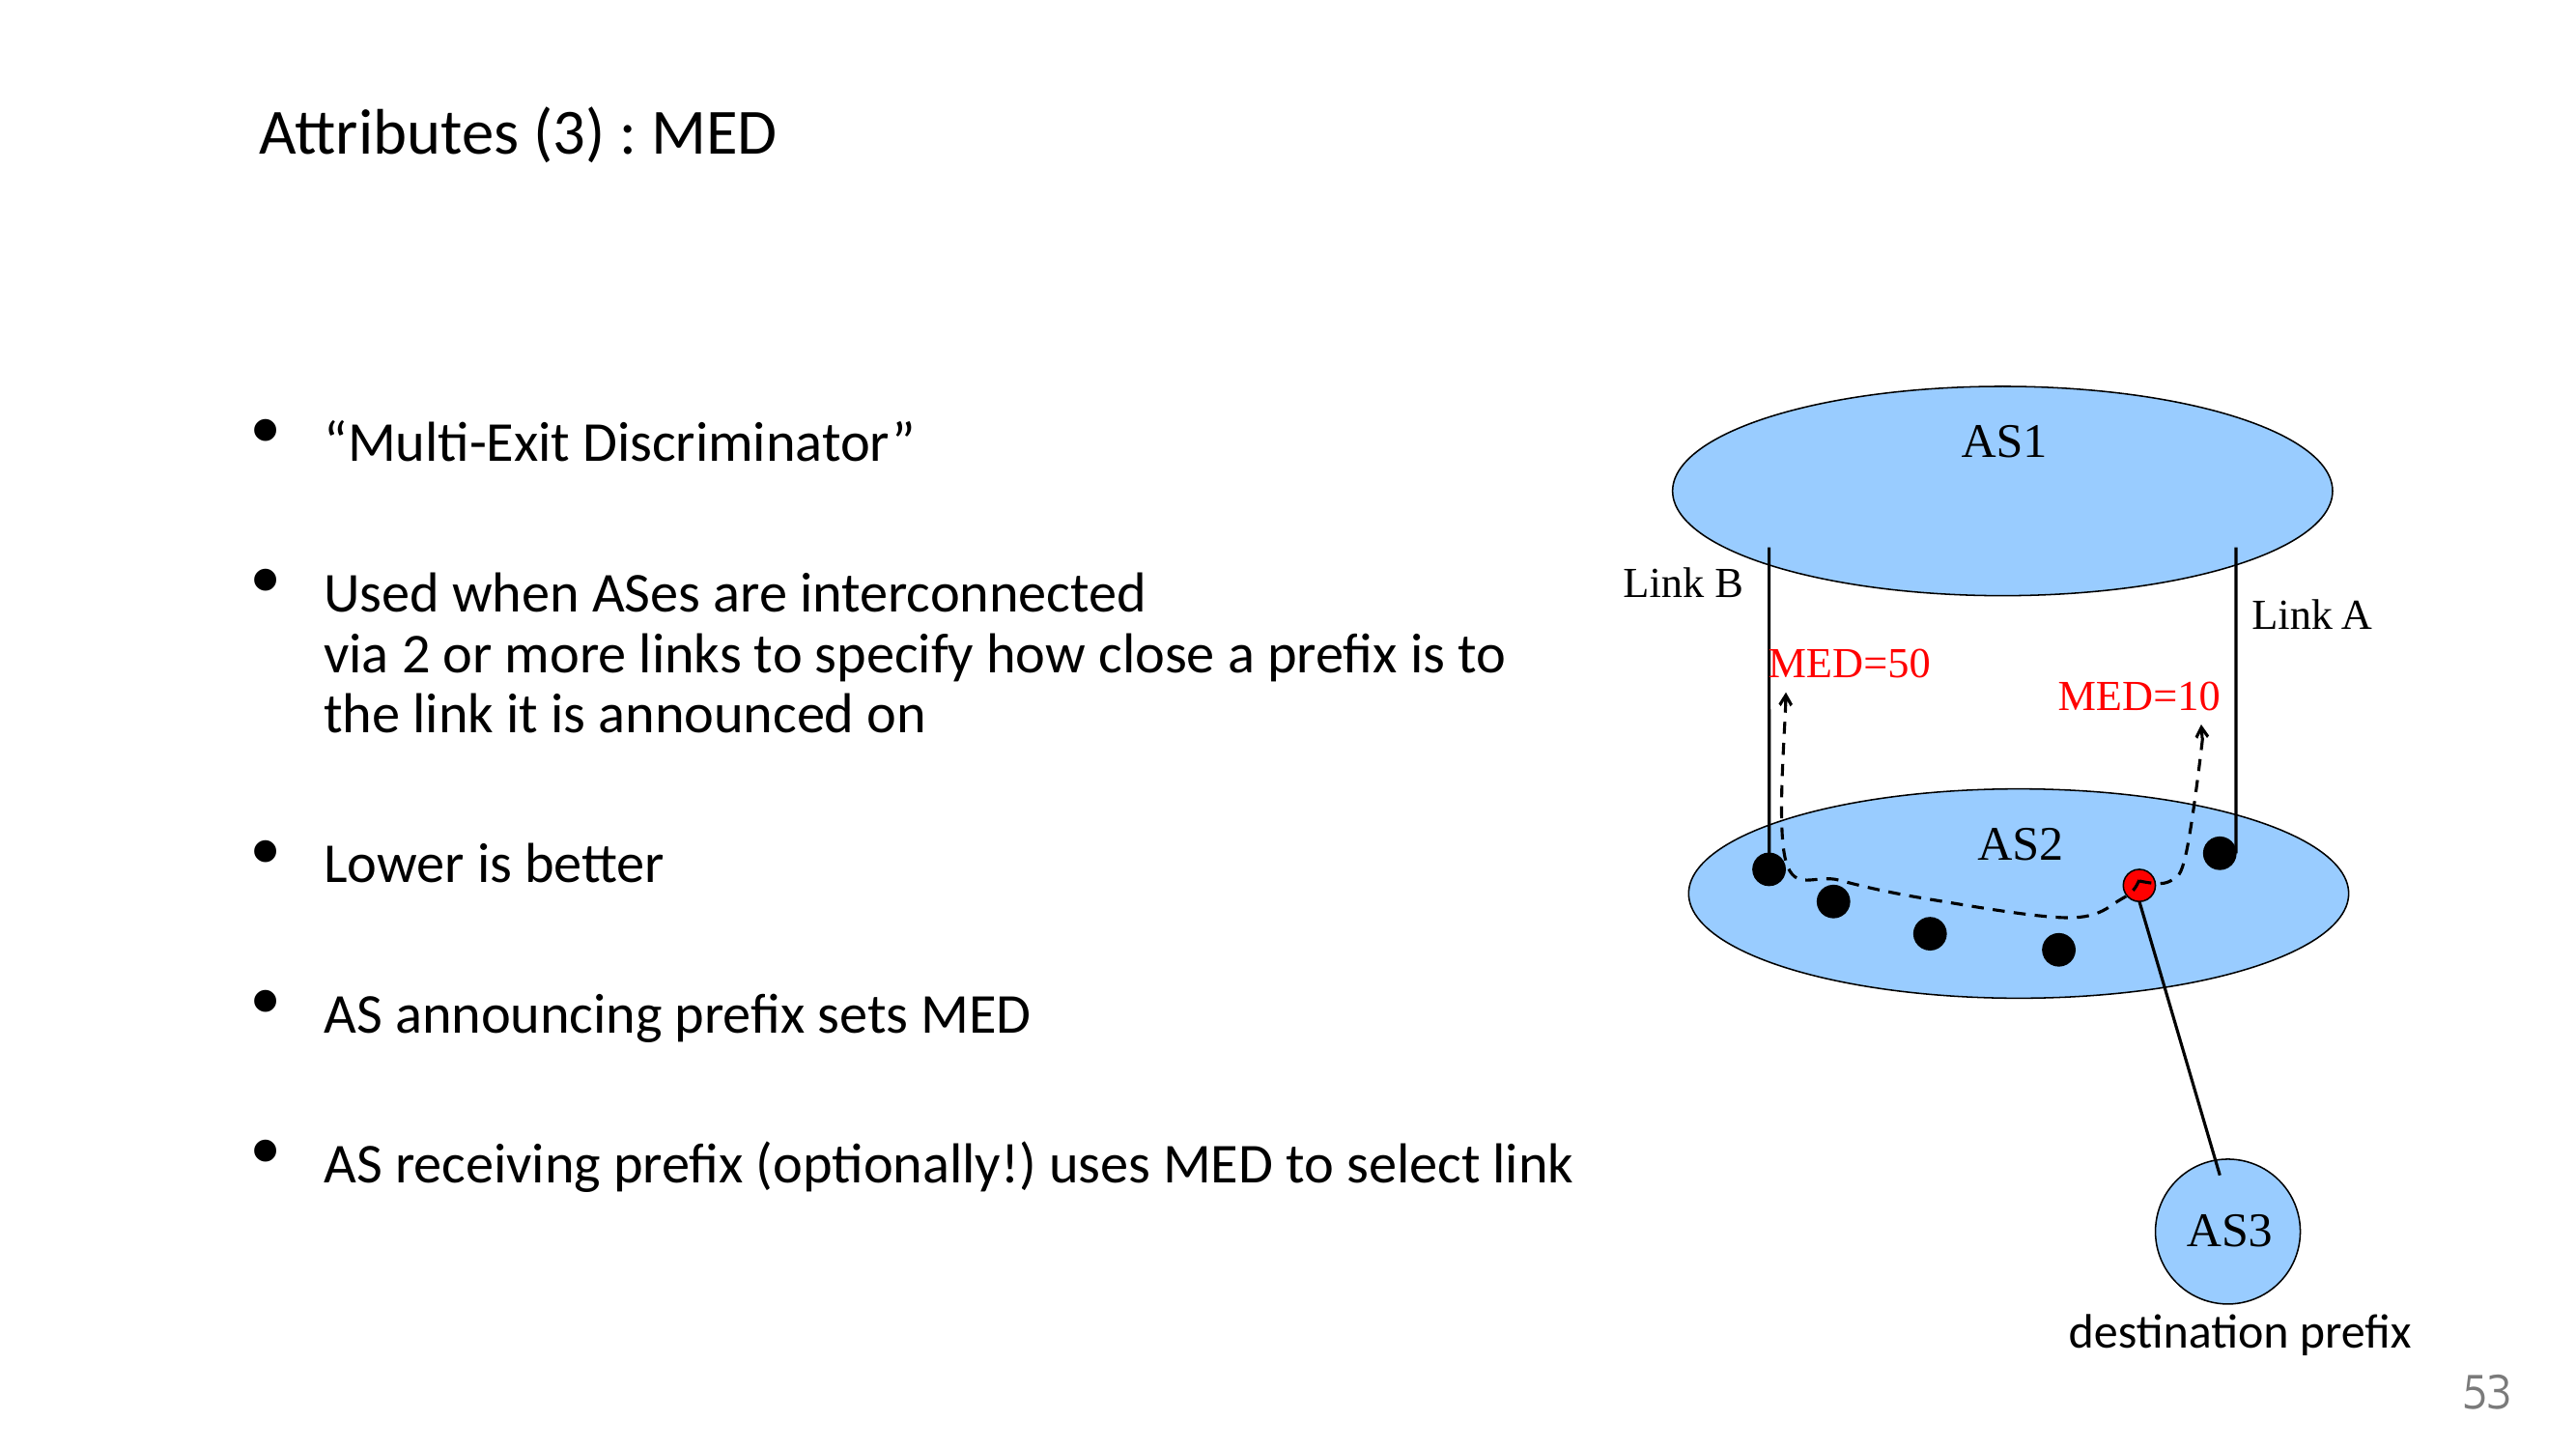

# Attributes (3) : MED
“Multi-Exit Discriminator”

Used when ASes are interconnected
via 2 or more links to specify how close a prefix is to the link it is announced on

Lower is better

AS announcing prefix sets MED

AS receiving prefix (optionally!) uses MED to select link

AS1
Link B

Link A
MED=50
MED=10

AS2

AS3
destination prefix
53